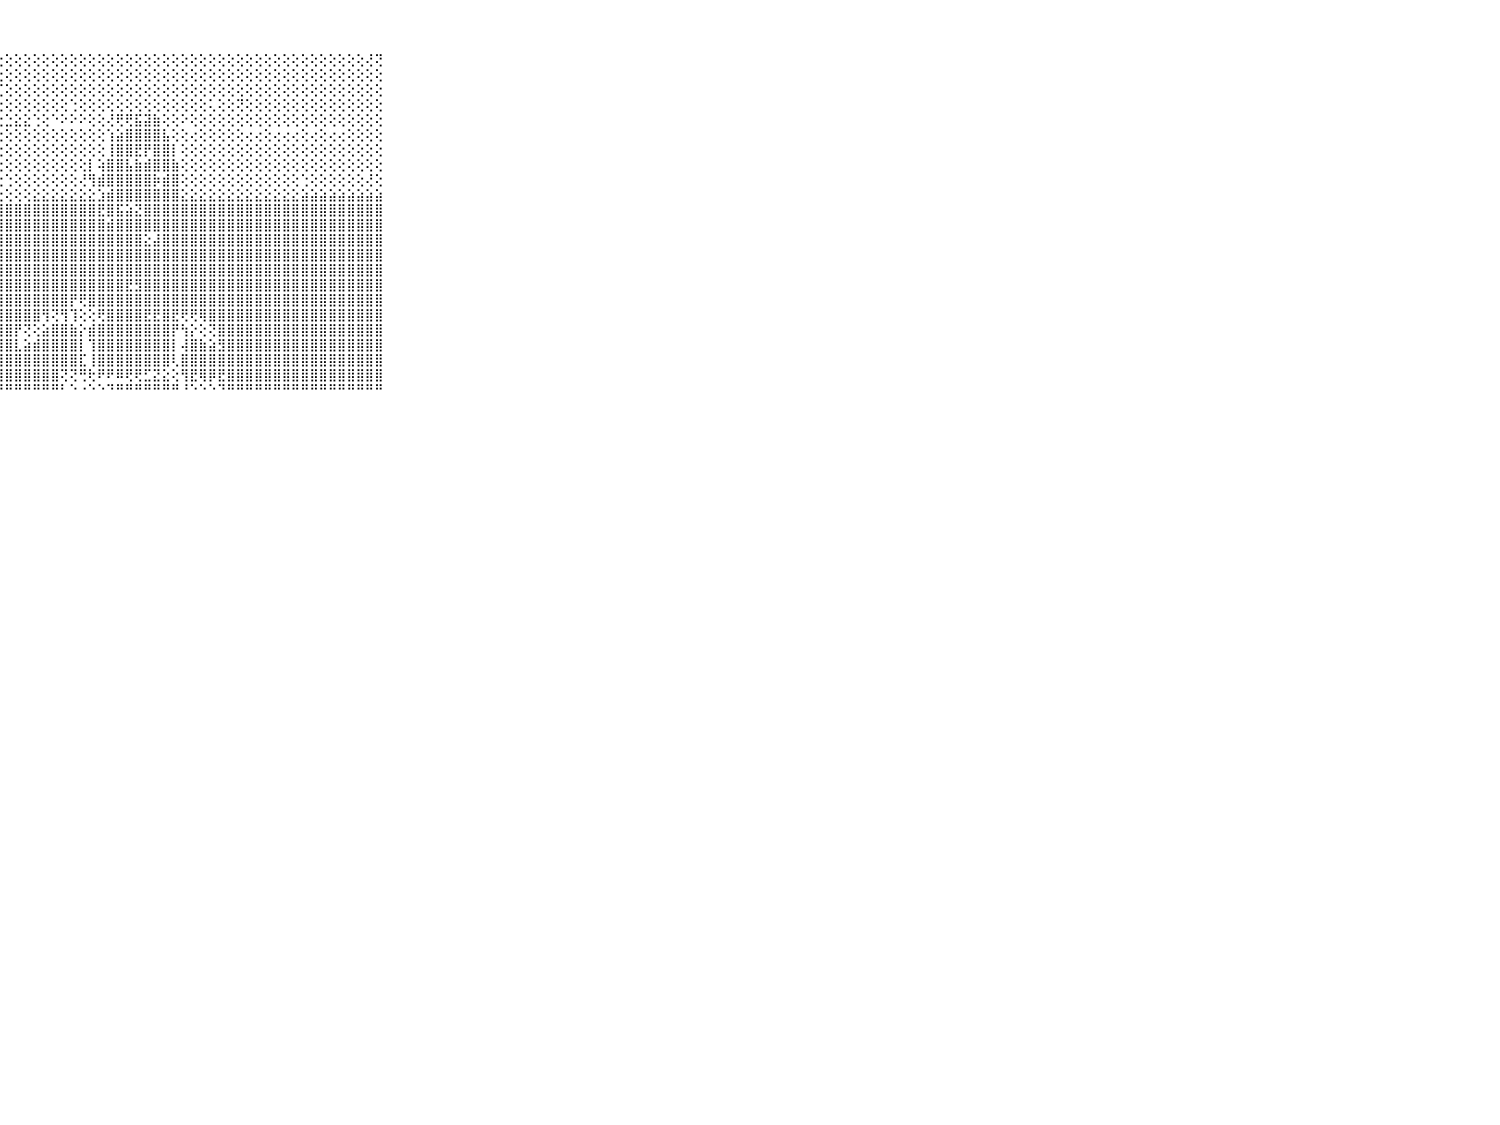

⠀⠀⠀⠀⠀⠀⠀⠀⠀⠀⠀⣿⣿⣿⣿⣿⣿⣿⣿⡿⢻⢇⢕⢕⢕⢸⣧⢕⢕⢕⢕⢕⢕⢕⢕⢕⢕⢕⢕⢕⢕⢕⢕⢕⢕⢕⢕⢕⢕⢕⢕⢕⢕⢕⢕⢕⢕⢕⢕⢕⢕⢕⢕⢕⢕⢕⢕⢜⢝⠀⠀⠀⠀⠀⠀⠀⠀⠀⠀⠀⠀
⠀⠀⠀⠀⠀⠀⠀⠀⠀⠀⠀⣿⣿⣿⢿⢿⣿⣮⣧⣵⣵⣕⣕⡕⢕⢸⢇⢕⢕⢕⢕⢕⢕⢕⢕⢕⢕⢕⢕⢕⢕⢕⢕⢕⢕⢕⢕⢕⢕⢕⢕⢕⢕⢕⢕⢕⢕⢕⢕⢕⢕⢕⢕⢕⢕⢕⢕⢕⢕⠀⠀⠀⠀⠀⠀⠀⠀⠀⠀⠀⠀
⠀⠀⠀⠀⠀⠀⠀⠀⠀⠀⠀⠕⢕⢕⢕⣕⣽⣿⣿⣿⣿⣿⣟⣟⣟⣟⢟⢎⢕⢕⢕⢕⢕⢕⢕⢕⢕⢕⢕⢕⢕⢕⢕⢕⢕⢕⢕⢕⢕⢕⢕⢕⢕⢕⢕⢕⢕⢕⢕⢕⢕⢕⢕⢕⢕⢕⢕⢕⢕⠀⠀⠀⠀⠀⠀⠀⠀⠀⠀⠀⠀
⠀⠀⠀⠀⠀⠀⠀⠀⠀⠀⠀⢕⢕⢕⢕⣿⣿⣿⣿⣿⣿⣿⣿⣽⣿⣧⢕⢕⢕⢕⢕⢕⢕⢕⢕⢑⢕⢕⢕⢕⢕⢕⢕⢕⢕⢕⢕⢕⢕⢕⢅⢕⢕⢝⢕⢕⢕⢕⢕⢕⢕⢕⢕⢕⢕⢕⢕⢕⢕⠀⠀⠀⠀⠀⠀⠀⠀⠀⠀⠀⠀
⠀⠀⠀⠀⠀⠀⠀⠀⠀⠀⠀⠖⠖⠲⠷⠿⠾⠿⠿⢿⢿⣿⣿⣽⣿⣿⣕⣑⣑⣕⣕⢑⢕⠑⠕⠕⠕⢕⢕⢜⢟⢟⣯⣽⣷⢕⢕⠕⢕⢕⢕⢕⢕⢕⢕⢕⢕⢕⢕⢕⢕⢕⢕⢕⢕⢕⢕⢕⢕⠀⠀⠀⠀⠀⠀⠀⠀⠀⠀⠀⠀
⠀⠀⠀⠀⠀⠀⠀⠀⠀⠀⠀⠀⠐⠀⠄⠀⠐⢁⠁⠐⢅⠁⢑⢑⢁⢔⢅⢔⢕⢕⢕⢕⢕⢕⢕⢕⢕⢕⢕⢱⣵⣿⣿⣿⣿⣧⢕⢕⢔⢕⢕⢕⢕⢕⢔⢔⢕⢔⢔⢔⢕⢔⢕⢔⢔⢕⢕⢕⢕⠀⠀⠀⠀⠀⠀⠀⠀⠀⠀⠀⠀
⠀⠀⠀⠀⠀⠀⠀⠀⠀⠀⠀⠄⢔⢔⢕⢕⢔⢅⢅⢅⢅⢕⢕⢵⢵⢕⢕⢕⢕⢕⢕⢕⢕⢕⢕⢕⢕⢕⢕⢸⣿⣿⣟⡟⣿⣿⡇⢕⢕⢕⢕⢕⢕⢕⢕⢕⢕⢕⢕⢕⢕⢕⢕⢕⢕⢕⢕⢕⢕⠀⠀⠀⠀⠀⠀⠀⠀⠀⠀⠀⠀
⠀⠀⠀⠀⠀⠀⠀⠀⠀⠀⠀⢑⢕⢑⢑⢑⢑⣕⣕⣕⣕⡜⢝⢕⢕⢕⢕⢕⢕⢕⢕⢕⢕⢕⢕⢕⢕⡇⢵⣿⣿⣧⣷⣾⣿⣿⣷⢕⢕⢕⢕⢕⢕⢕⢕⢕⢕⢕⢕⢕⢕⢕⢕⢕⢕⢕⢕⢕⢕⠀⠀⠀⠀⠀⠀⠀⠀⠀⠀⠀⠀
⠀⠀⠀⠀⠀⠀⠀⠀⠀⠀⠀⠑⢑⢑⢑⢕⢕⢕⢝⢝⢕⢕⢕⢕⢕⢕⢕⢕⢑⢕⢕⢕⢕⢕⢕⢕⢜⢻⣾⣿⣿⣿⣿⣿⡷⣾⣿⢕⢕⢕⢕⢕⢕⢕⢕⢕⢕⢕⢕⢕⢑⢕⢕⢕⢕⢕⢕⢜⢕⠀⠀⠀⠀⠀⠀⠀⠀⠀⠀⠀⠀
⠀⠀⠀⠀⠀⠀⠀⠀⠀⠀⠀⢔⢕⢕⢕⢕⢕⢕⢕⢕⢕⢕⢕⢕⢕⢕⢕⢕⢕⢕⢕⣕⣕⣕⣕⣕⣕⣕⣱⣾⣿⣿⣿⣿⣿⣿⣿⣕⣕⣕⣕⣕⣕⣕⣕⣕⣕⣕⣕⣕⣵⣵⣵⣵⣵⣵⣵⣵⣵⠀⠀⠀⠀⠀⠀⠀⠀⠀⠀⠀⠀
⠀⠀⠀⠀⠀⠀⠀⠀⠀⠀⠀⣿⣿⣿⣿⣿⣿⣿⣿⣿⣿⣿⣿⣿⣿⣿⣿⣿⣿⣿⣿⣿⣿⣿⣿⣿⣿⣿⣟⣿⣯⣵⣝⣿⣿⣿⣿⣿⣿⣿⣿⣿⣿⣿⣿⣿⣿⣿⣿⣿⣿⣿⣿⣿⣿⣿⣿⣿⣿⠀⠀⠀⠀⠀⠀⠀⠀⠀⠀⠀⠀
⠀⠀⠀⠀⠀⠀⠀⠀⠀⠀⠀⣿⣿⣿⣿⣿⣿⣿⣿⣿⣿⢕⢹⣿⣿⣿⣿⣿⣿⣿⣿⣿⣿⣿⣿⣿⣿⣿⣿⣾⣿⣿⣿⣿⣿⣿⣿⣿⣿⣿⣿⣿⣿⣿⣿⣿⣿⣿⣿⣿⣿⣿⣿⣿⣿⣿⣿⣿⣿⠀⠀⠀⠀⠀⠀⠀⠀⠀⠀⠀⠀
⠀⠀⠀⠀⠀⠀⠀⠀⠀⠀⠀⣿⣿⣿⣿⣿⣿⣿⣿⣿⣿⢕⢜⣿⣿⣿⣿⣿⣿⣿⣿⣿⣿⣿⣿⣿⣿⣿⣿⣿⣿⣿⣿⣕⣼⣿⣿⣿⣿⣿⣿⣿⣿⣿⣿⣿⣿⣿⣿⣿⣿⣿⣿⣿⣿⣿⣿⣿⣿⠀⠀⠀⠀⠀⠀⠀⠀⠀⠀⠀⠀
⠀⠀⠀⠀⠀⠀⠀⠀⠀⠀⠀⣿⣿⣿⣿⣿⣿⣿⣿⣿⣿⢕⢕⣿⣿⣿⣿⣿⣿⣿⣿⣿⣿⣿⣿⣿⣿⣿⣿⣿⣿⣿⣿⣿⣿⣿⣿⣿⣿⣿⣿⣿⣿⣿⣿⣿⣿⣿⣿⣿⣿⣿⣿⣿⣿⣿⣿⣿⣿⠀⠀⠀⠀⠀⠀⠀⠀⠀⠀⠀⠀
⠀⠀⠀⠀⠀⠀⠀⠀⠀⠀⠀⣿⣿⣿⣿⣿⣿⣿⣿⣿⣿⢕⢕⣿⣿⣿⣿⣿⣿⣿⣿⣿⣿⣿⣿⣿⣿⣿⣿⣿⣿⣿⣿⣿⣿⣿⣿⣿⣿⣿⣿⣿⣿⣿⣿⣿⣿⣿⣿⣿⣿⣿⣿⣿⣿⣿⣿⣿⣿⠀⠀⠀⠀⠀⠀⠀⠀⠀⠀⠀⠀
⠀⠀⠀⠀⠀⠀⠀⠀⠀⠀⠀⣿⣿⣿⣿⣿⣿⣿⣿⣿⣿⢕⢕⣿⣿⣿⣿⣿⣿⣿⣿⣿⣿⣿⣿⣿⣿⣿⣿⣿⣿⣟⣻⣿⣿⣿⣿⣿⣿⣿⣿⣿⣿⣿⣿⣿⣿⣿⣿⣿⣿⣿⣿⣿⣿⣿⣿⣿⣿⠀⠀⠀⠀⠀⠀⠀⠀⠀⠀⠀⠀
⠀⠀⠀⠀⠀⠀⠀⠀⠀⠀⠀⣿⣿⣿⣿⣿⣿⣿⣿⣿⣿⢕⢕⣿⣿⣿⣿⣿⣿⣿⣿⣿⣿⣿⣿⡟⢟⣿⣿⣿⣿⣿⣿⣿⣿⣿⣿⣿⣿⣿⣿⣿⣿⣿⣿⣿⣿⣿⣿⣿⣿⣿⣿⣿⣿⣿⣿⣿⣿⠀⠀⠀⠀⠀⠀⠀⠀⠀⠀⠀⠀
⠀⠀⠀⠀⠀⠀⠀⠀⠀⠀⠀⣿⣿⣿⣿⣿⣿⣿⣿⣿⣿⢕⢕⣿⣿⣿⣿⣿⣿⣿⣿⣿⢻⢝⢻⢹⢕⢕⢟⣿⣿⣿⣿⣟⣟⣿⣟⢟⢟⢿⣿⣿⣿⣿⣿⣿⣿⣿⣿⣿⣿⣿⣿⣿⣿⣿⣿⣿⣿⠀⠀⠀⠀⠀⠀⠀⠀⠀⠀⠀⠀
⠀⠀⠀⠀⠀⠀⠀⠀⠀⠀⠀⣿⣿⣿⣿⣿⣿⣿⣿⣿⣿⢕⢕⣿⣿⣿⣿⣿⣿⡟⢝⢕⣵⣿⣿⣷⡕⣾⣿⣿⣿⣿⣿⣿⣿⣿⡟⢳⡕⢕⢝⣿⣿⣿⣿⣿⣿⣿⣿⣿⣿⣿⣿⣿⣿⣿⣿⣿⣿⠀⠀⠀⠀⠀⠀⠀⠀⠀⠀⠀⠀
⠀⠀⠀⠀⠀⠀⠀⠀⠀⠀⠀⣿⣿⣿⣿⣿⣿⣿⣿⣿⣿⣵⣵⣿⣿⣿⣿⣿⣿⣇⣵⣾⣿⣿⣿⣿⡇⢹⣿⣿⣿⣿⣿⣿⣿⣿⡇⢼⣿⣷⣵⣻⣿⣿⣿⣿⣿⣿⣿⣿⣿⣿⣿⣿⣿⣿⣿⣿⣿⠀⠀⠀⠀⠀⠀⠀⠀⠀⠀⠀⠀
⠀⠀⠀⠀⠀⠀⠀⠀⠀⠀⠀⣿⣿⣿⣿⣿⣿⣿⣿⣿⣿⣿⣿⣿⣿⣿⣿⣿⣿⣿⣿⣿⣿⣿⣿⣿⣏⢸⣿⣿⣿⣿⣿⣿⣿⣿⢇⣿⣿⣿⣿⣿⣿⣿⣿⣿⣿⣿⣿⣿⣿⣿⣿⣿⣿⣿⣿⣿⣿⠀⠀⠀⠀⠀⠀⠀⠀⠀⠀⠀⠀
⠀⠀⠀⠀⠀⠀⠀⠀⠀⠀⠀⣿⣿⣿⣿⣿⣿⣿⣿⣿⡿⣿⣿⣿⣿⣿⣿⣿⣿⣿⣿⣿⣿⣿⢝⢝⢛⢗⠟⠟⠿⢟⢟⣋⣝⣕⢕⢻⣟⢿⡿⣟⣿⣿⣿⣿⣿⣿⣿⣿⣿⣿⣿⣿⣿⣿⣿⣿⣿⠀⠀⠀⠀⠀⠀⠀⠀⠀⠀⠀⠀
⠀⠀⠀⠀⠀⠀⠀⠀⠀⠀⠀⠛⠛⠛⠛⠛⠛⠛⠛⠛⠓⠛⠛⠛⠛⠛⠛⠛⠛⠛⠛⠛⠛⠛⠃⠑⠐⠑⠑⠙⠛⠛⠛⠛⠛⠛⠛⠘⠑⠑⠑⠙⠛⠛⠛⠛⠛⠛⠛⠛⠛⠛⠛⠛⠛⠛⠛⠛⠛⠀⠀⠀⠀⠀⠀⠀⠀⠀⠀⠀⠀